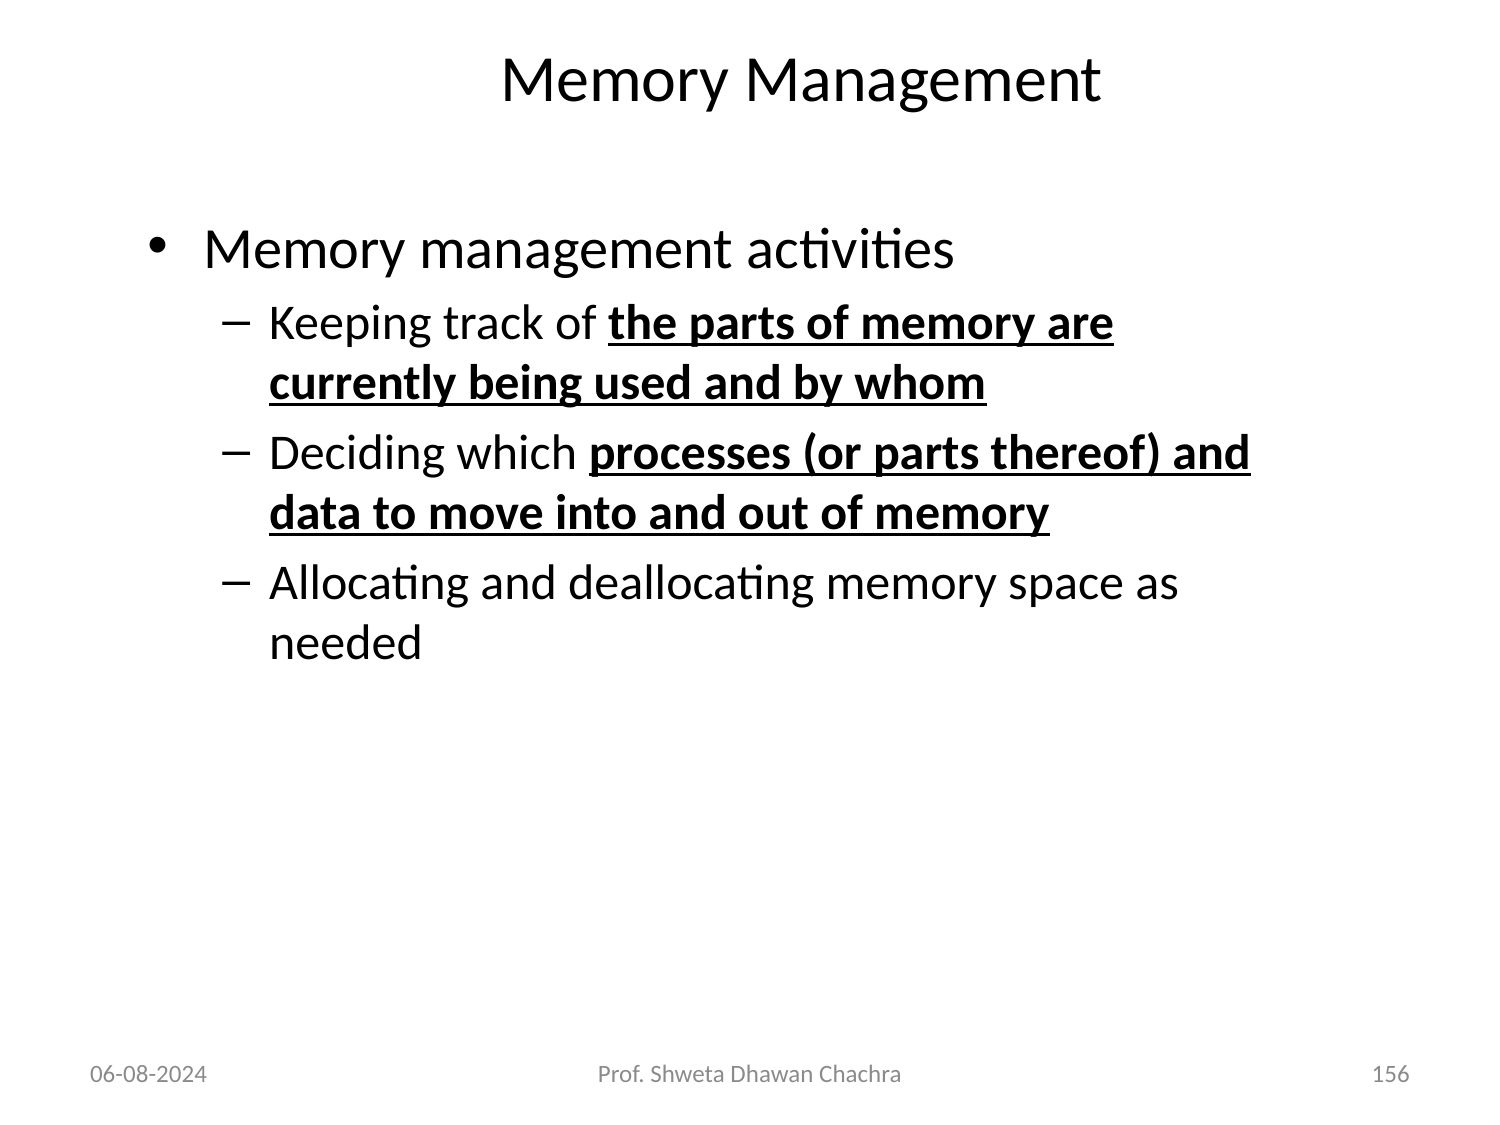

Memory Management
Memory management activities
Keeping track of the parts of memory are currently being used and by whom
Deciding which processes (or parts thereof) and data to move into and out of memory
Allocating and deallocating memory space as needed

06-08-2024
Prof. Shweta Dhawan Chachra
156